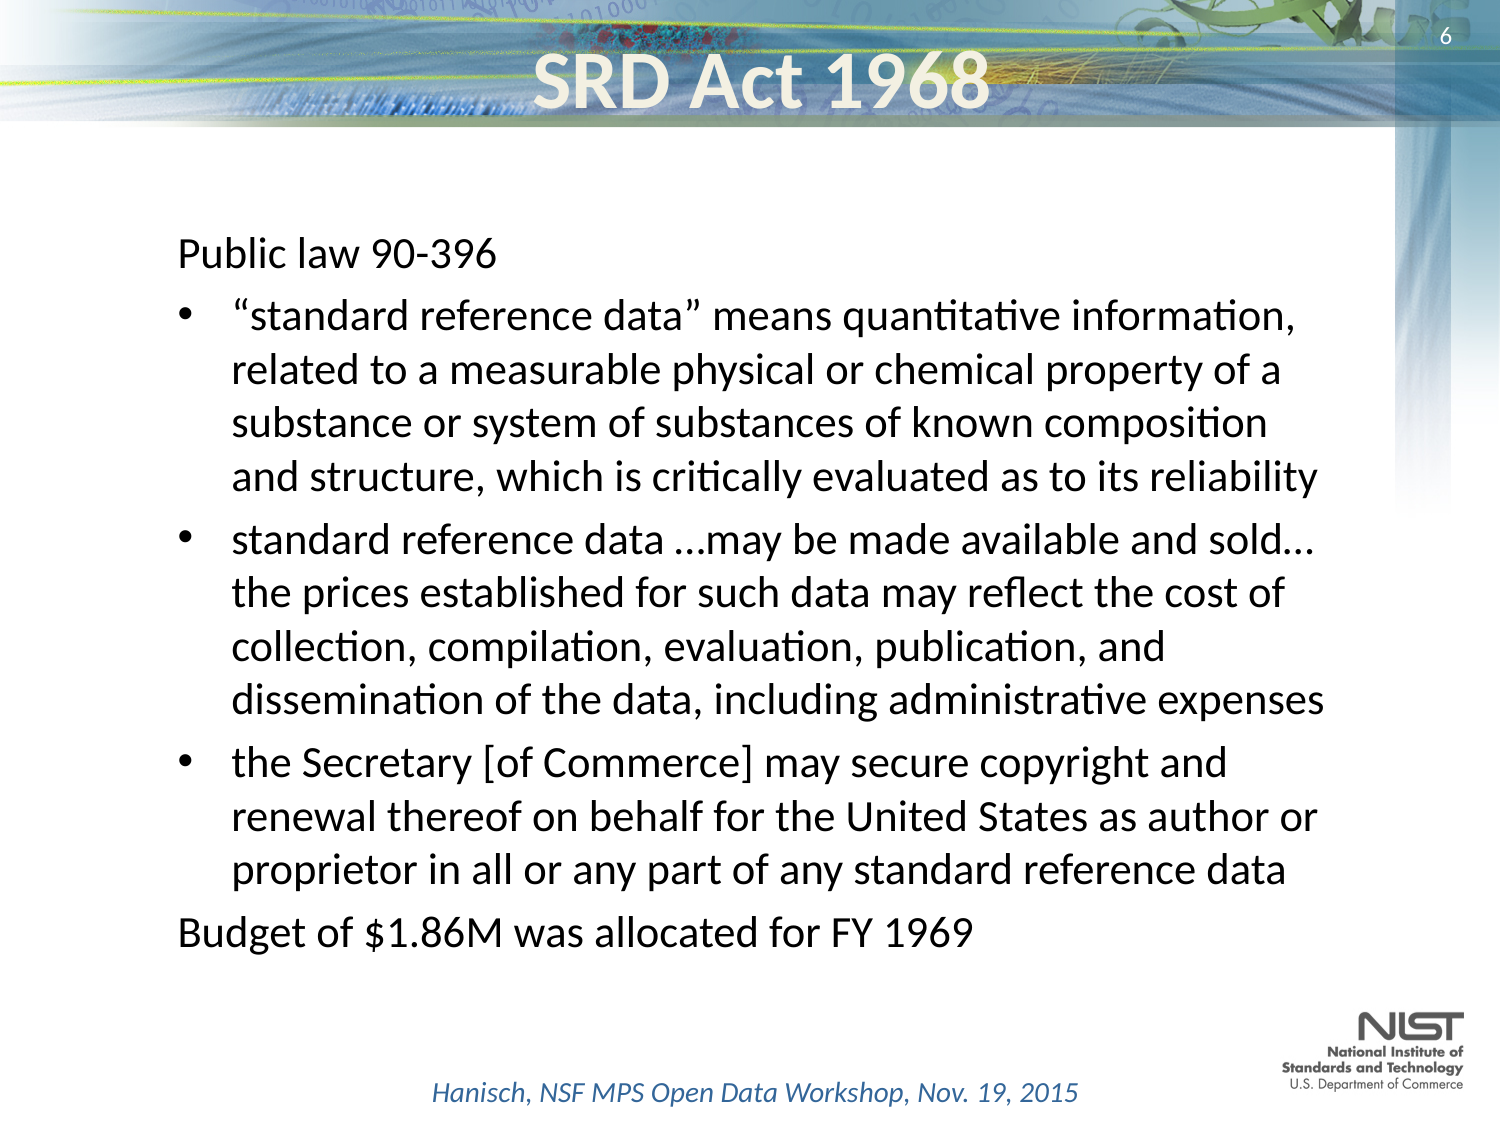

# SRD Act 1968
6
Public law 90-396
“standard reference data” means quantitative information, related to a measurable physical or chemical property of a substance or system of substances of known composition and structure, which is critically evaluated as to its reliability
standard reference data …may be made available and sold… the prices established for such data may reflect the cost of collection, compilation, evaluation, publication, and dissemination of the data, including administrative expenses
the Secretary [of Commerce] may secure copyright and renewal thereof on behalf for the United States as author or proprietor in all or any part of any standard reference data
Budget of $1.86M was allocated for FY 1969